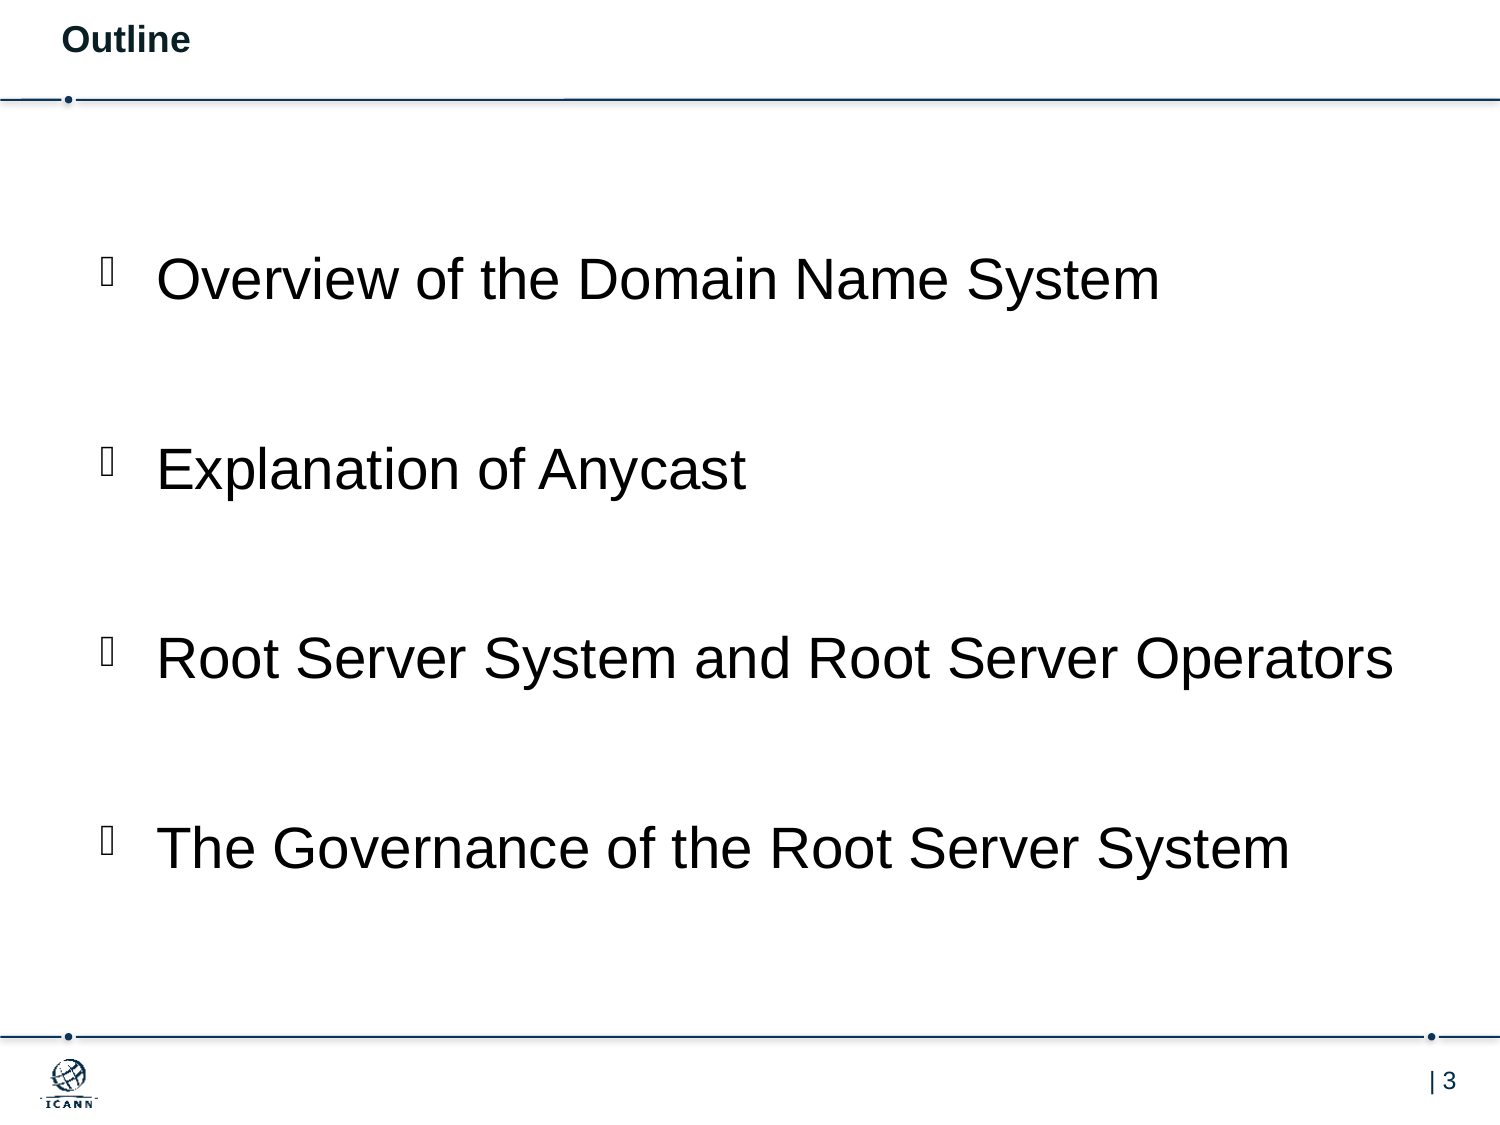

Outline
Overview of the Domain Name System

Explanation of Anycast

Root Server System and Root Server Operators

The Governance of the Root Server System